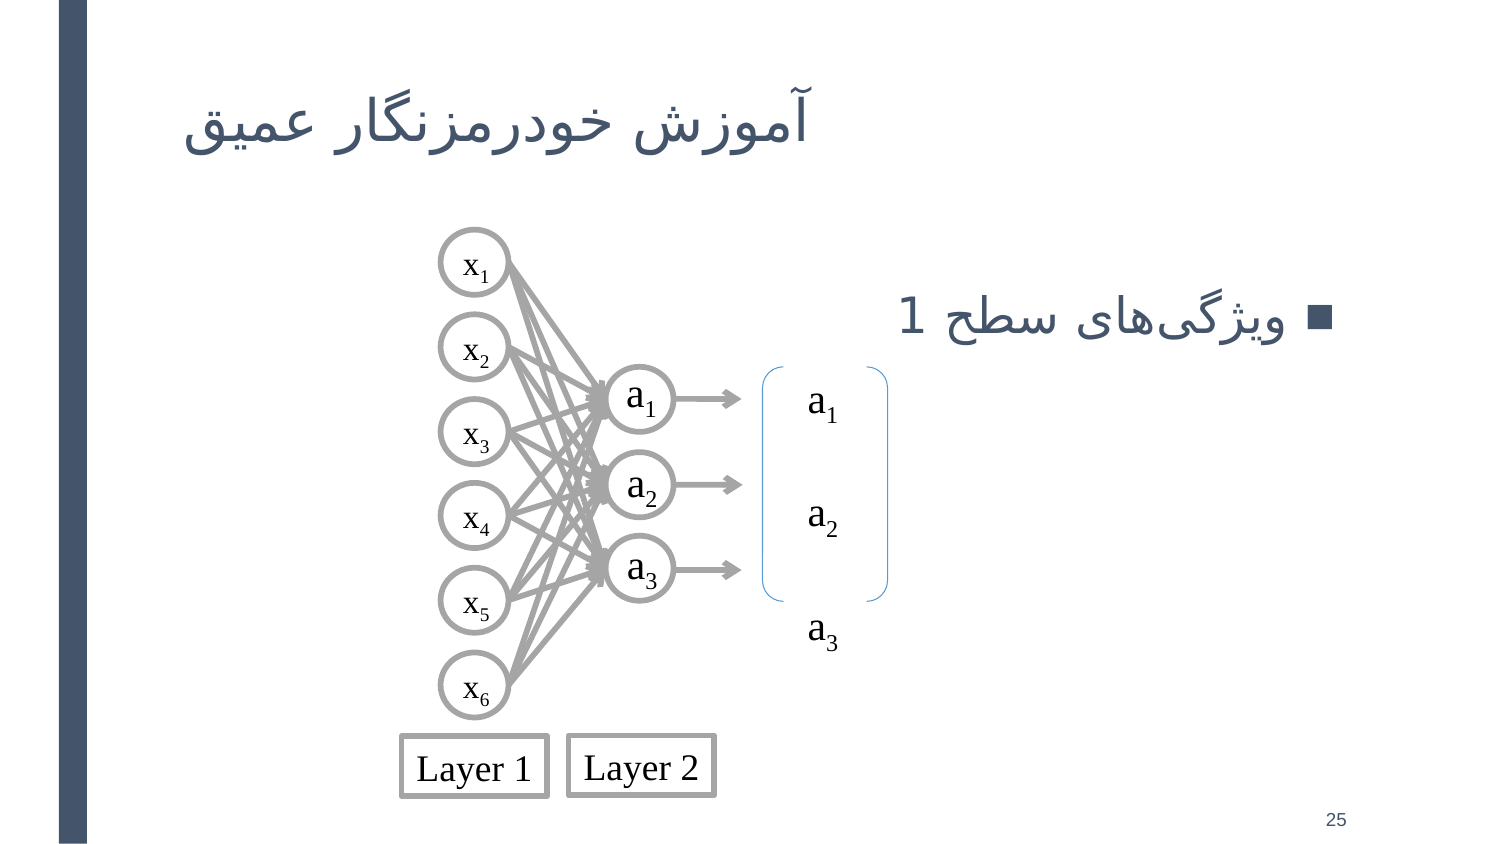

# آموزش خودرمزنگار عمیق

x1

x2

x3

x4

x5

x6

Layer 2
Layer 1
a1
a2
a3
ویژگی‌های سطح 1
a1

a2

a3

25